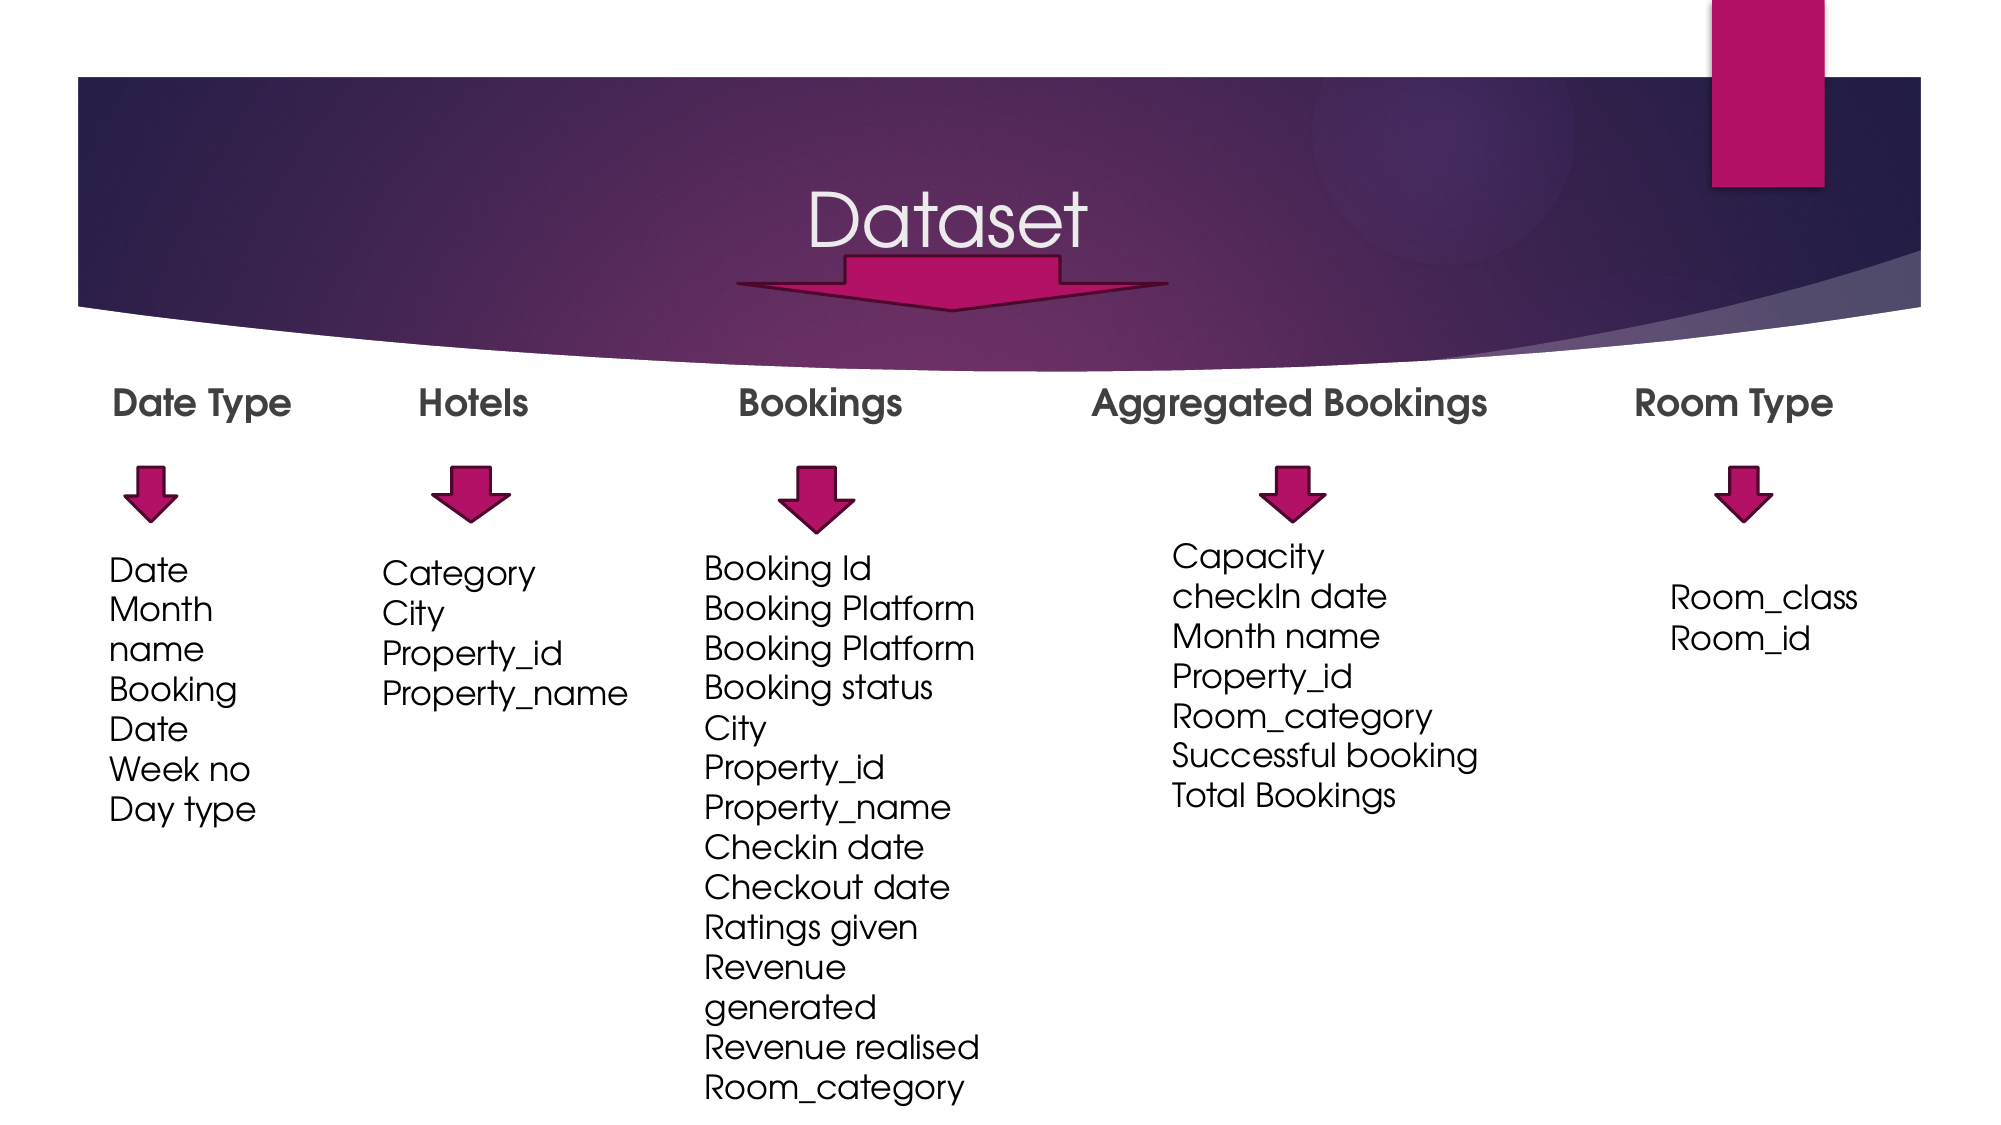

# Dataset

Category
City
Property_id
Property_name
Date Type            Hotels                    Bookings                  Aggregated Bookings              Room Type

Capacity
checkIn date
Month name
Property_id
Room_category
Successful booking
Total Bookings

Date
Month name
Booking Date
Week no
Day type

Booking Id
Booking Platform
Booking Platform
Booking status
City
Property_id
Property_name
Checkin date
Checkout date
Ratings given
Revenue generated
Revenue realised
Room_category

Room_class
Room_id